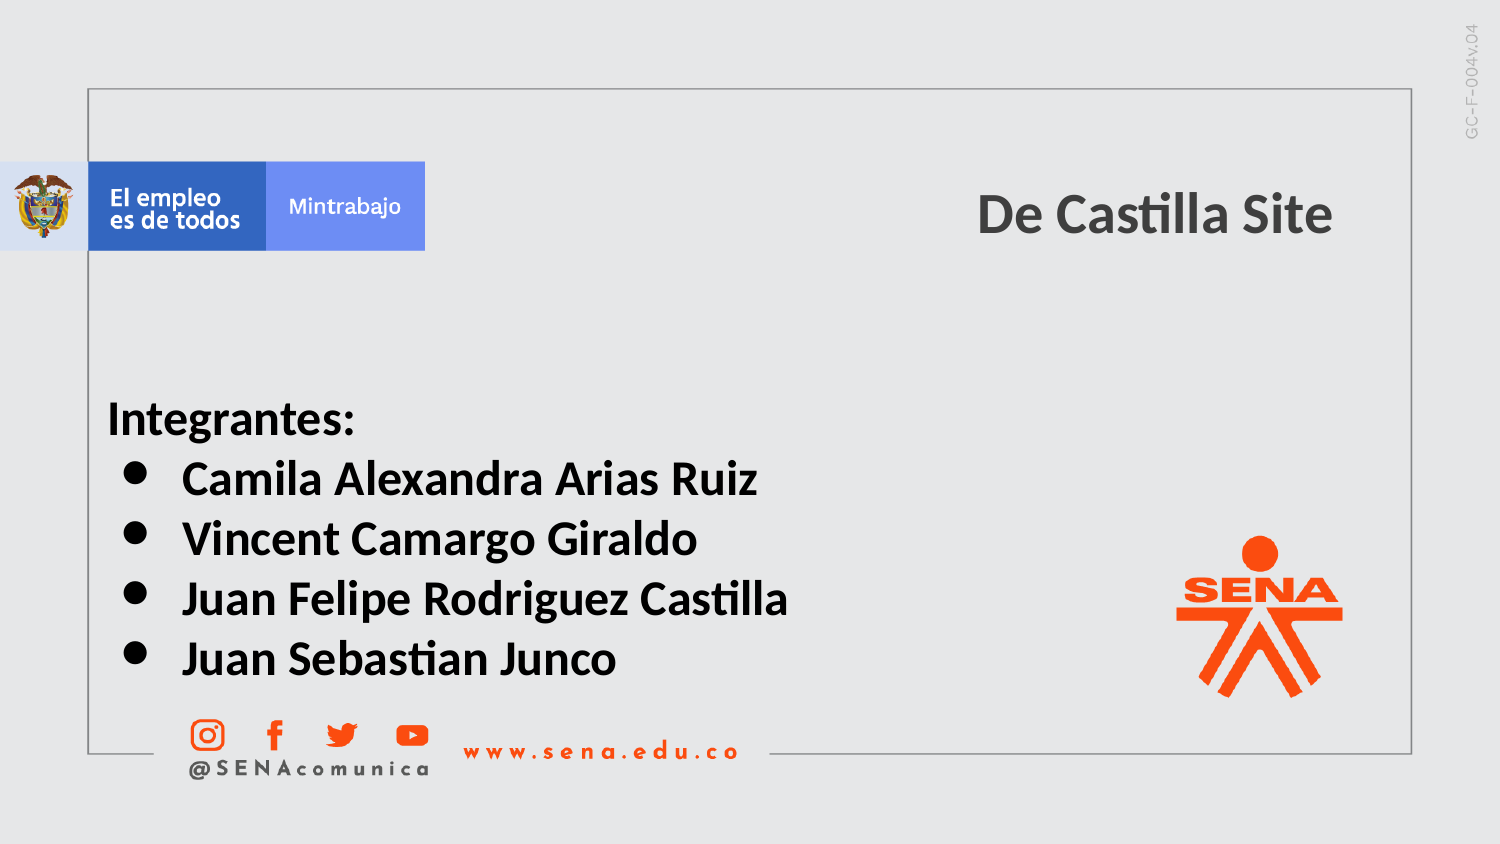

De Castilla Site

Integrantes:
Camila Alexandra Arias Ruiz
Vincent Camargo Giraldo
Juan Felipe Rodriguez Castilla
Juan Sebastian Junco